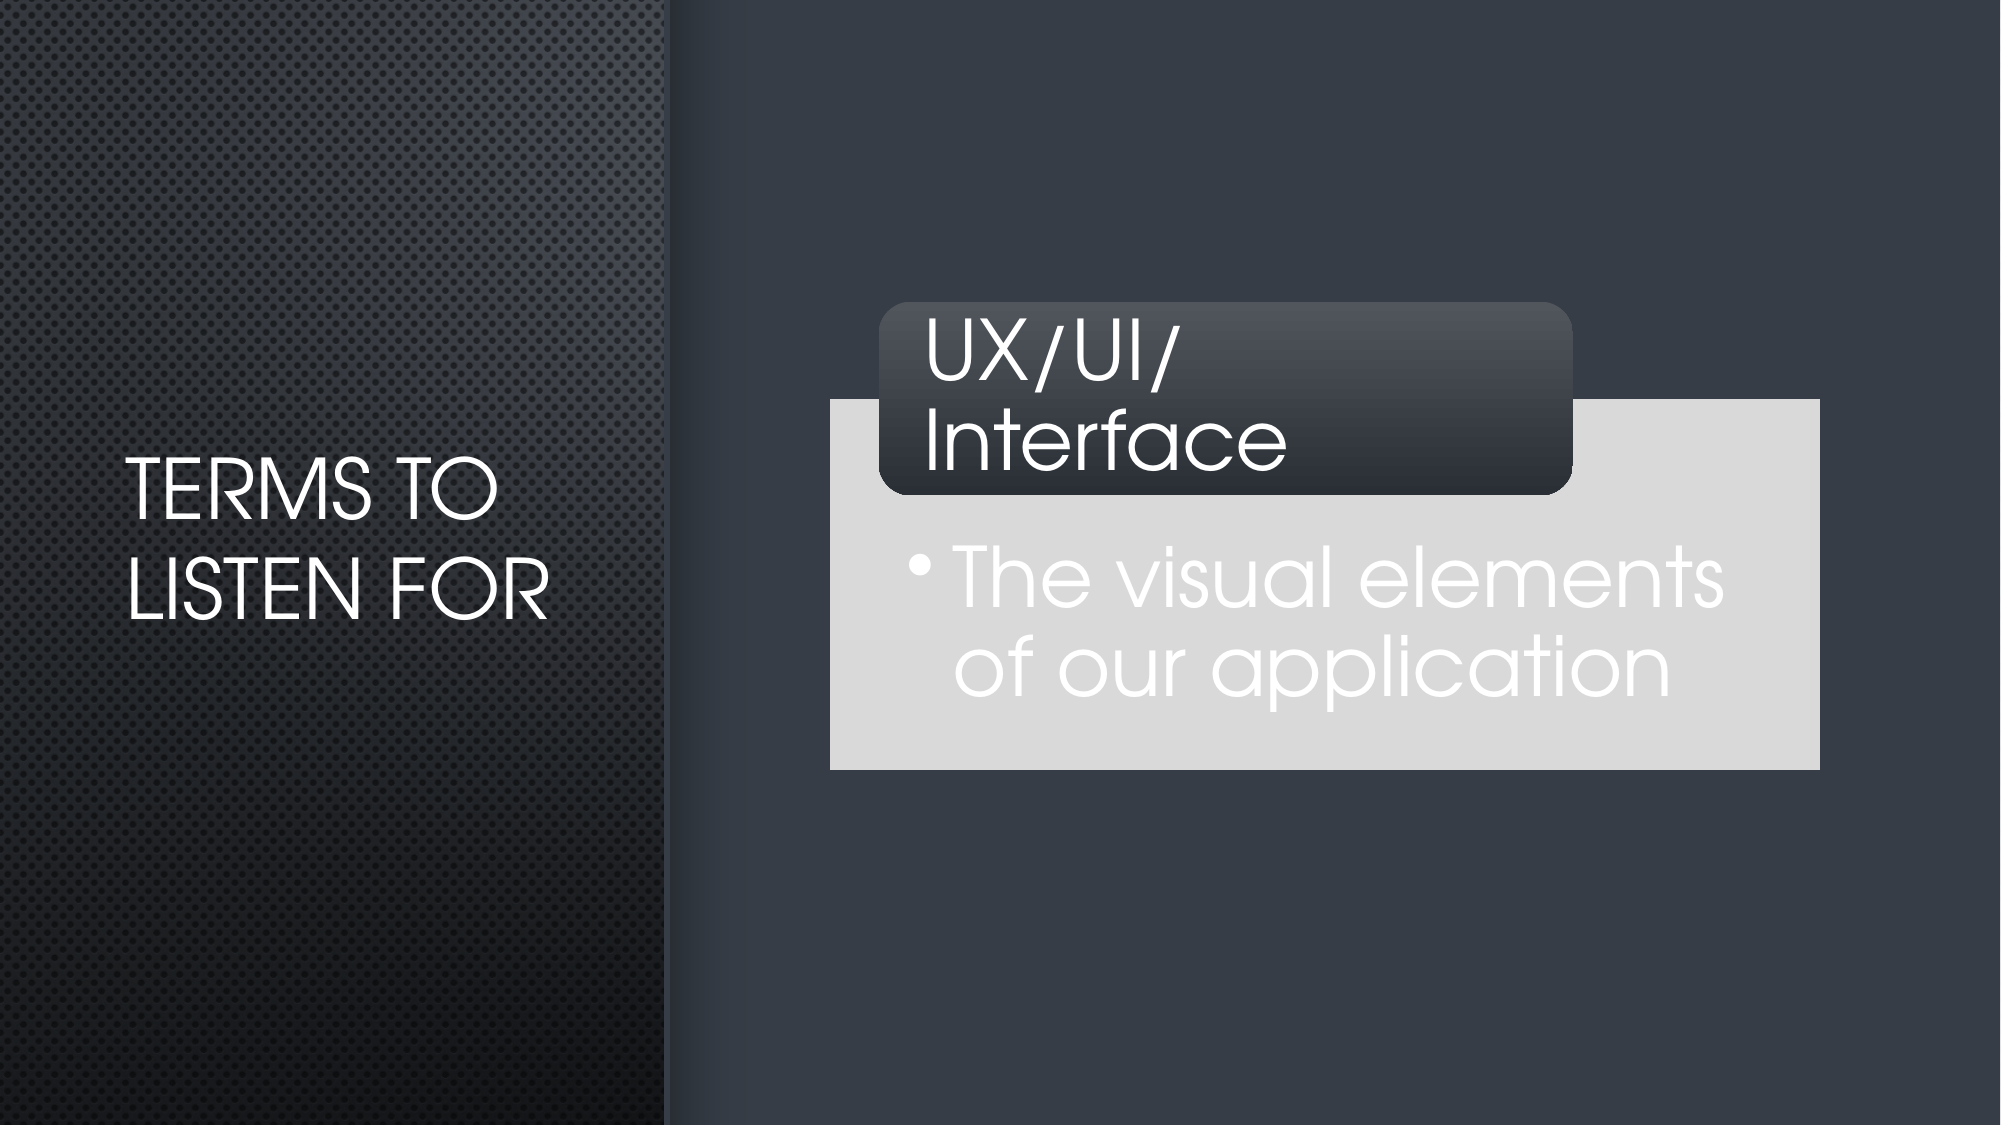

The visual elements of our application
UX/UI/Interface
# Terms to listen for